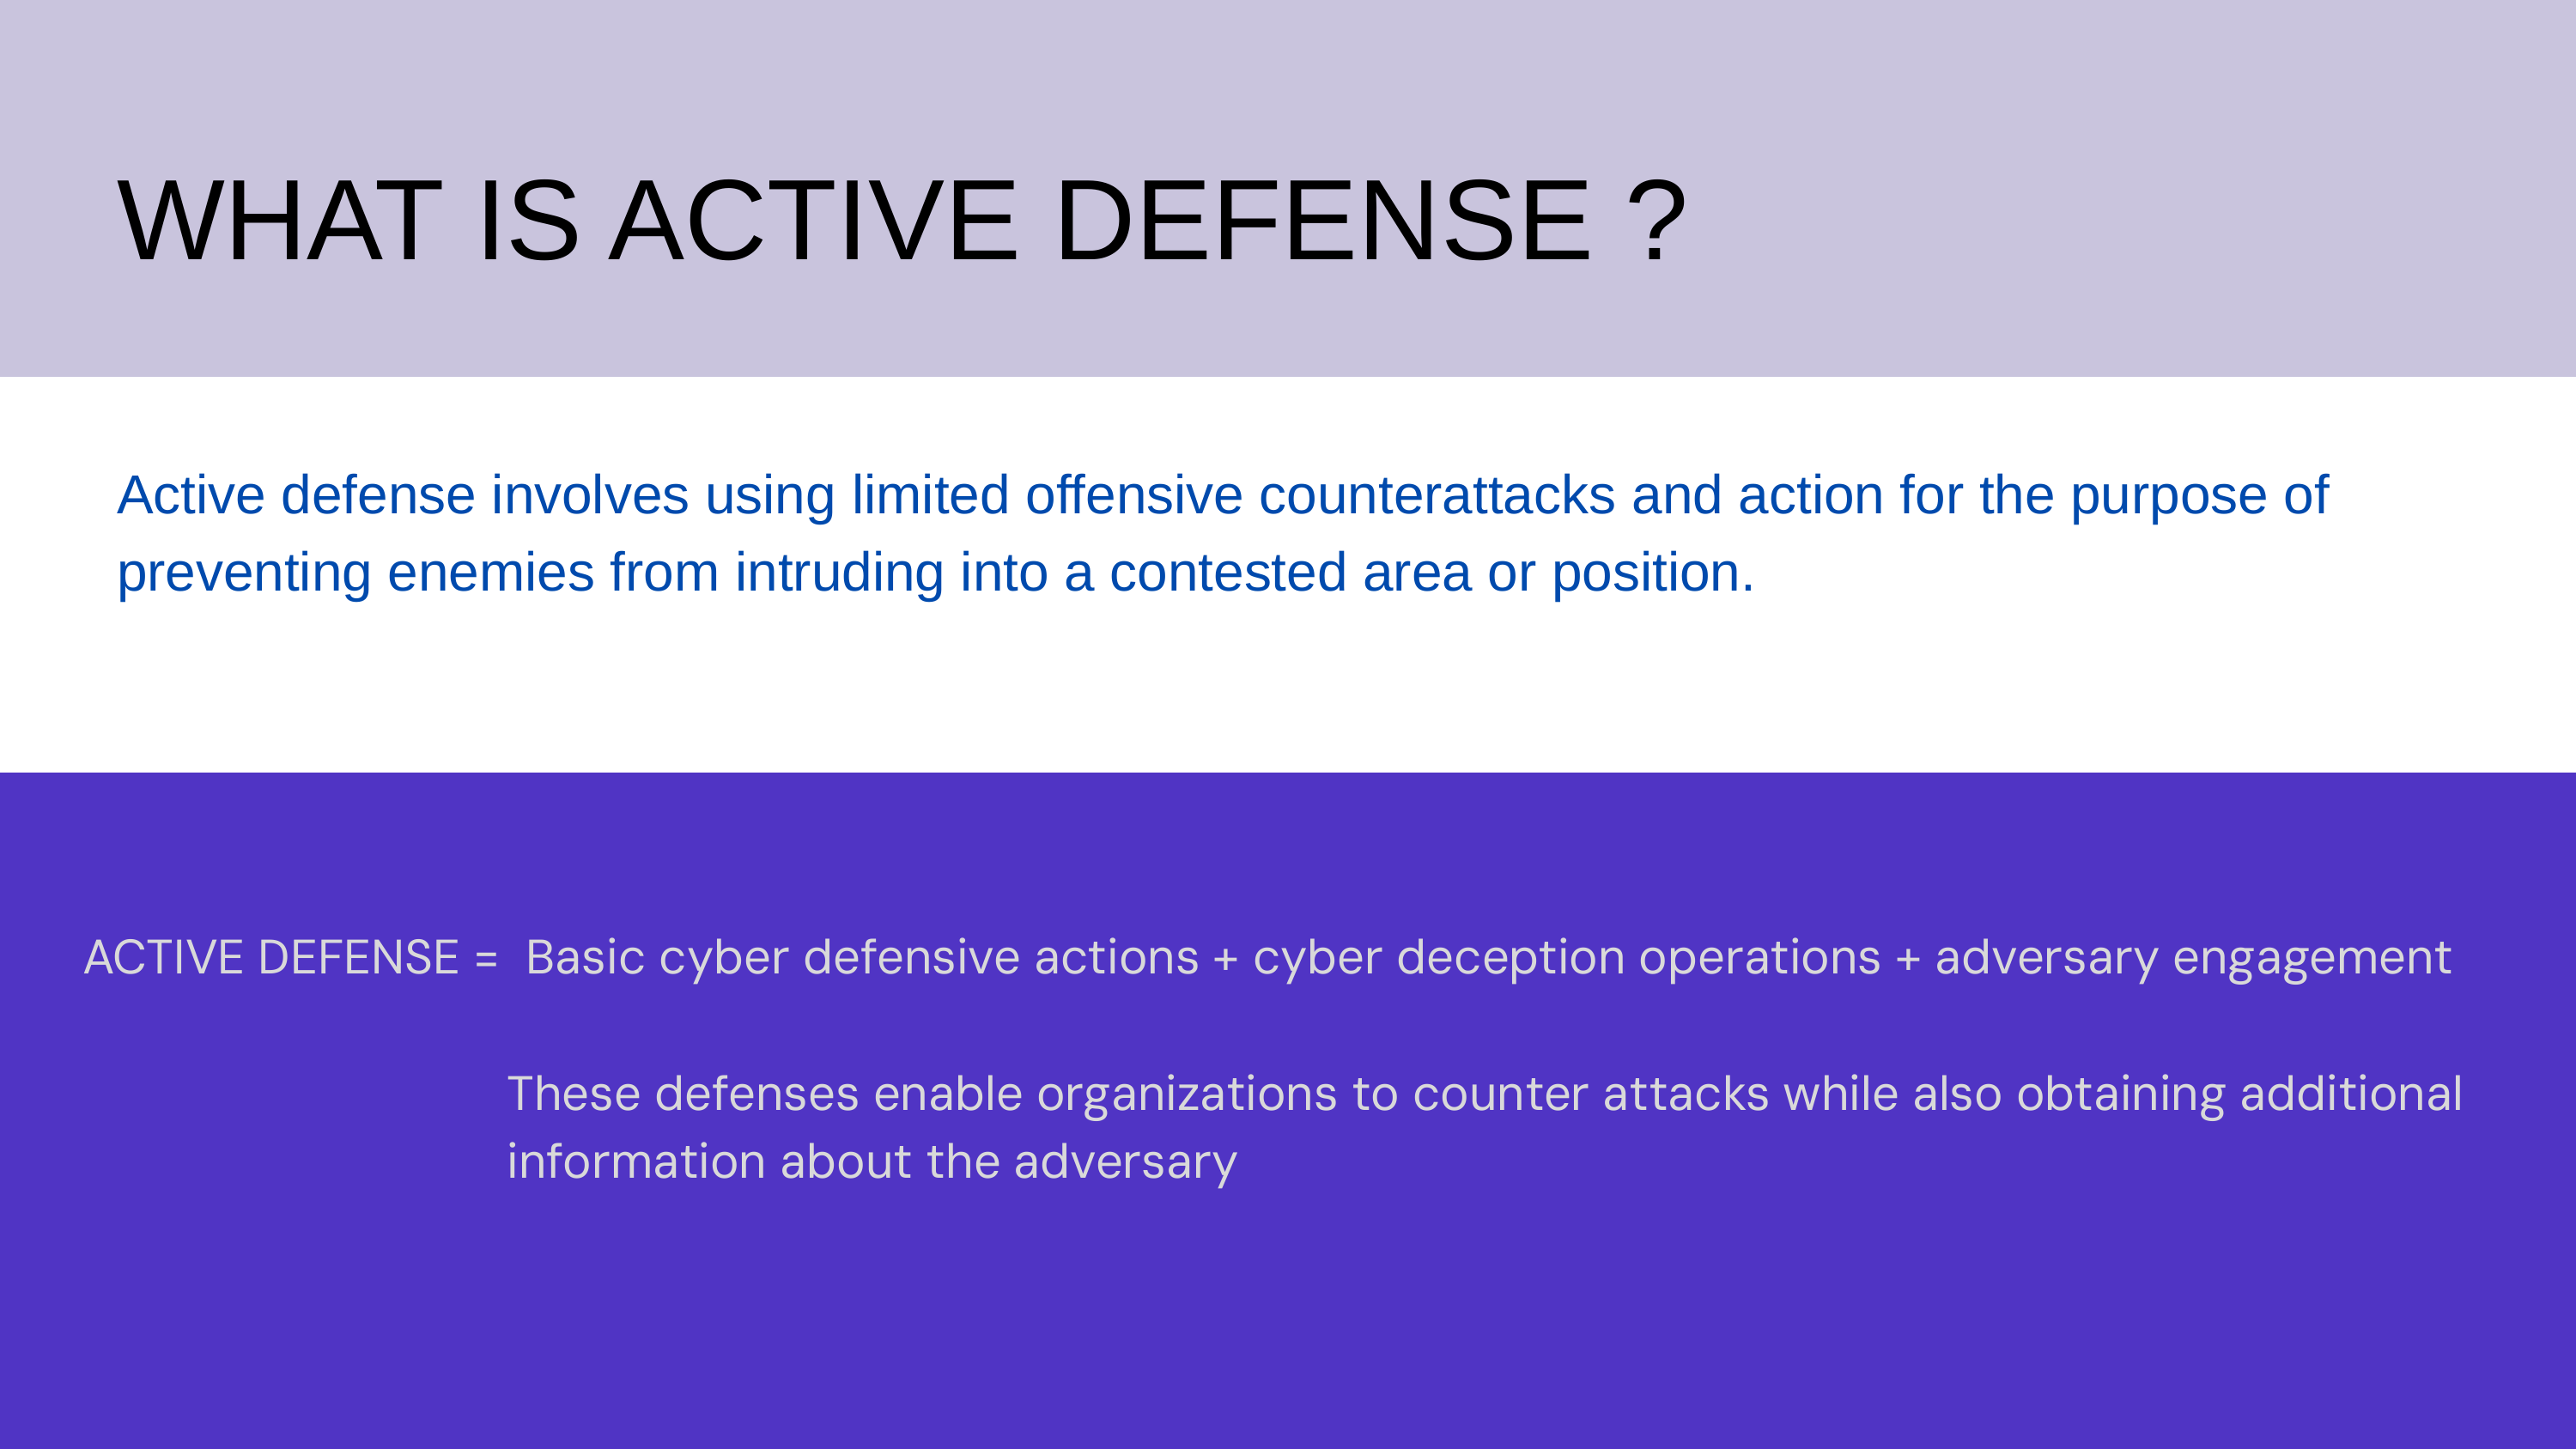

WHAT IS ACTIVE DEFENSE ?
Active defense involves using limited offensive counterattacks and action for the purpose of preventing enemies from intruding into a contested area or position.

ACTIVE DEFENSE =  Basic cyber defensive actions + cyber deception operations + adversary engagement
These defenses enable organizations to counter attacks while also obtaining additional information about the adversary